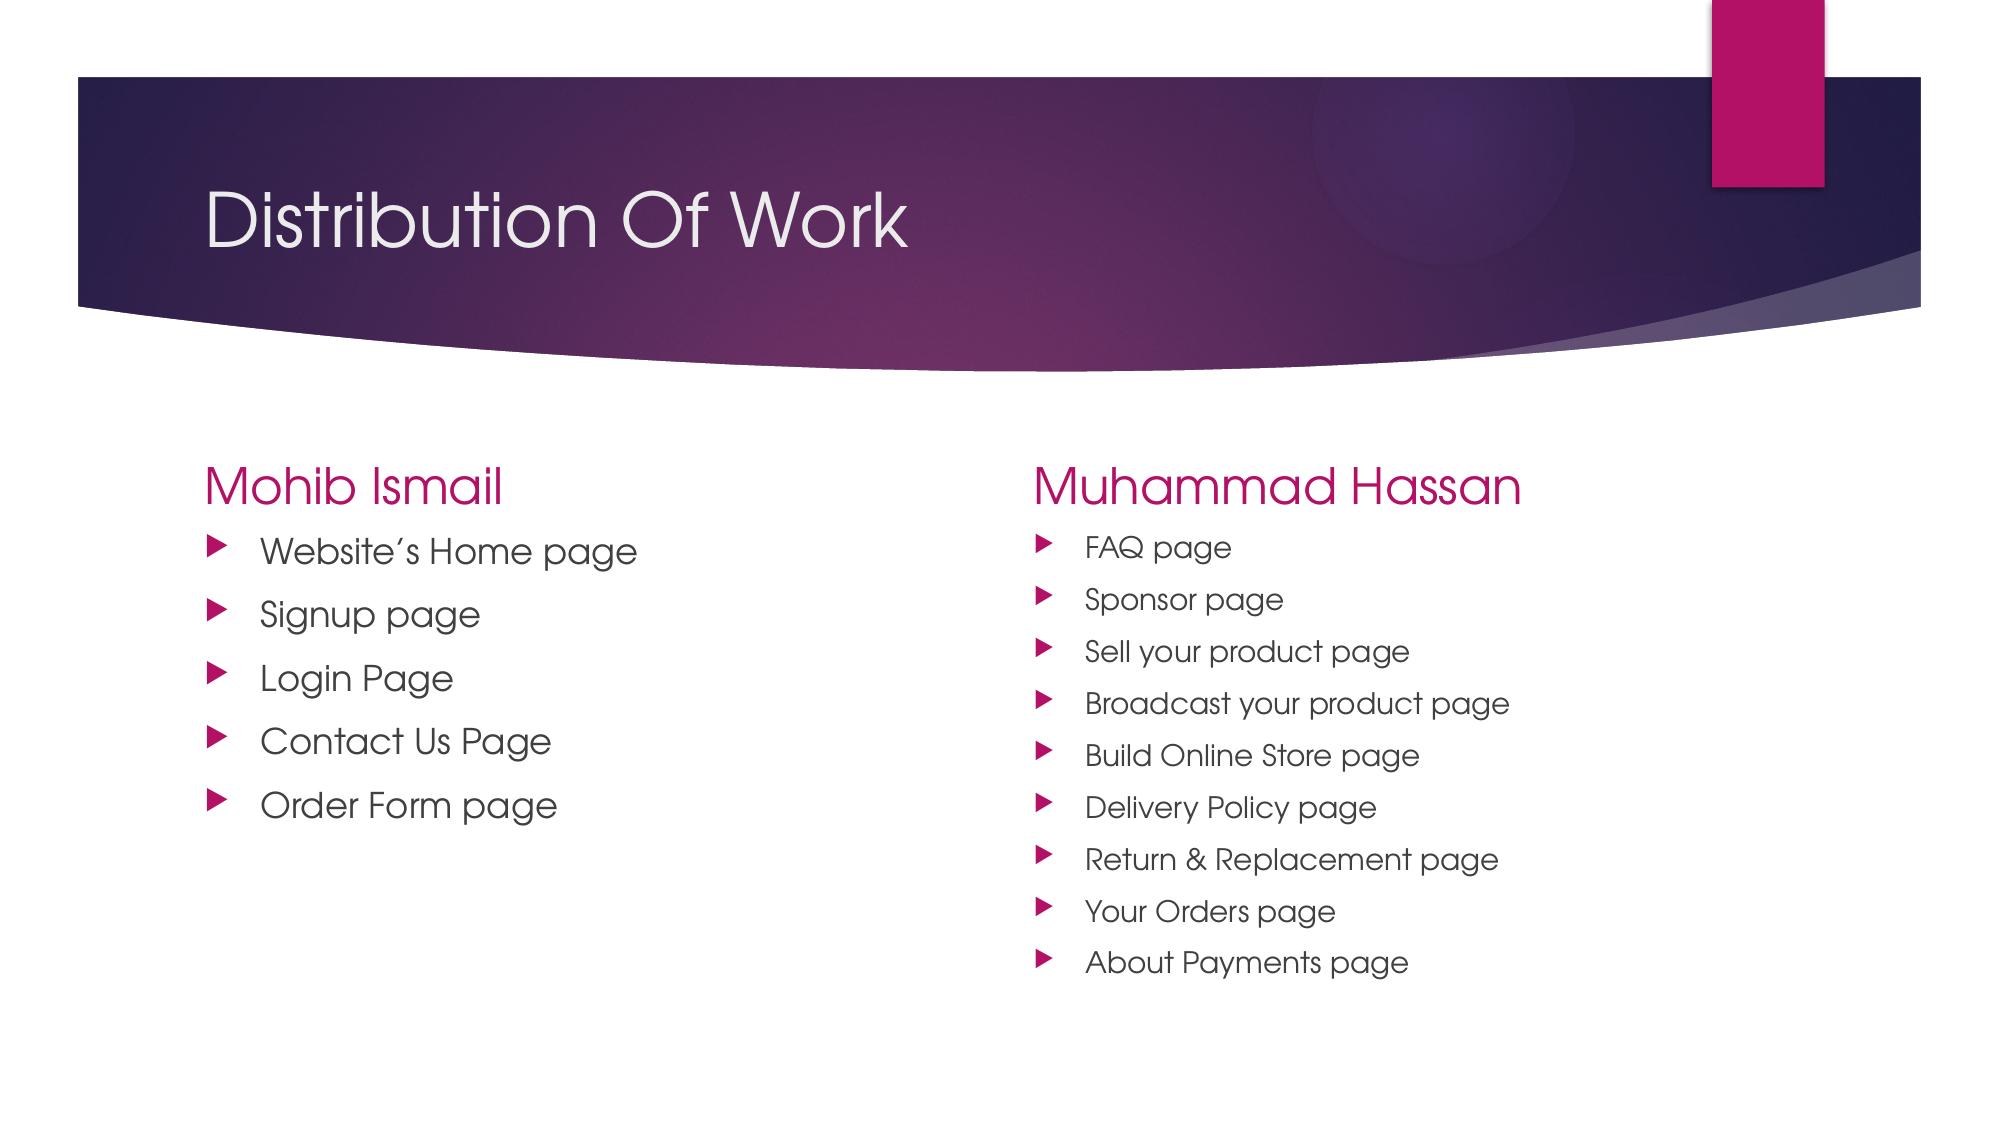

# Distribution Of Work
Mohib Ismail
Muhammad Hassan
Website’s Home page
Signup page
Login Page
Contact Us Page
Order Form page
FAQ page
Sponsor page
Sell your product page
Broadcast your product page
Build Online Store page
Delivery Policy page
Return & Replacement page
Your Orders page
About Payments page